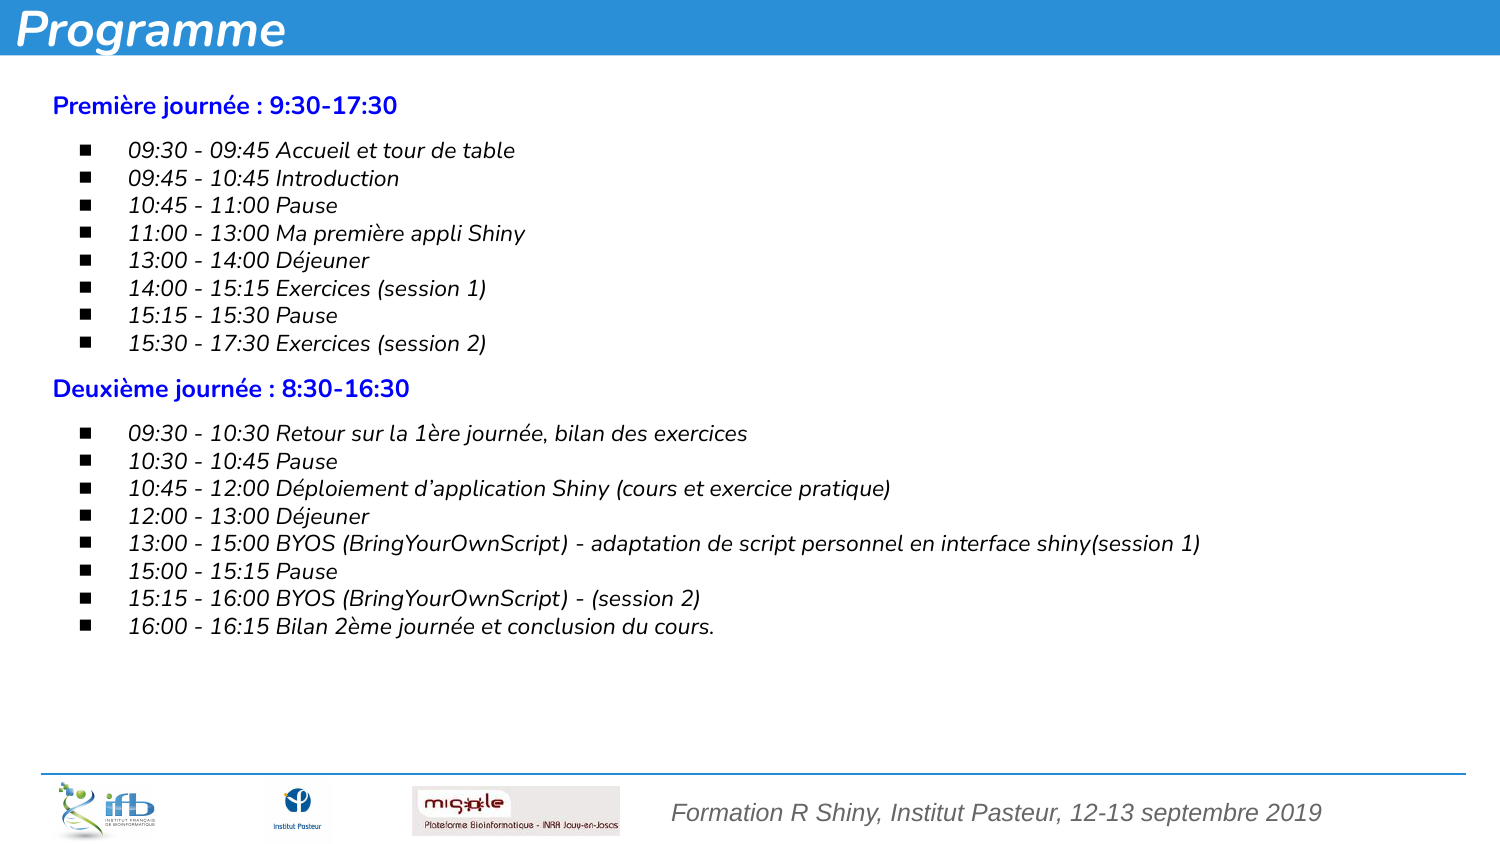

# Programme
Première journée : 9:30-17:30
09:30 - 09:45 Accueil et tour de table
09:45 - 10:45 Introduction
10:45 - 11:00 Pause
11:00 - 13:00 Ma première appli Shiny
13:00 - 14:00 Déjeuner
14:00 - 15:15 Exercices (session 1)
15:15 - 15:30 Pause
15:30 - 17:30 Exercices (session 2)
Deuxième journée : 8:30-16:30
09:30 - 10:30 Retour sur la 1ère journée, bilan des exercices
10:30 - 10:45 Pause
10:45 - 12:00 Déploiement d’application Shiny (cours et exercice pratique)
12:00 - 13:00 Déjeuner
13:00 - 15:00 BYOS (BringYourOwnScript) - adaptation de script personnel en interface shiny(session 1)
15:00 - 15:15 Pause
15:15 - 16:00 BYOS (BringYourOwnScript) - (session 2)
16:00 - 16:15 Bilan 2ème journée et conclusion du cours.